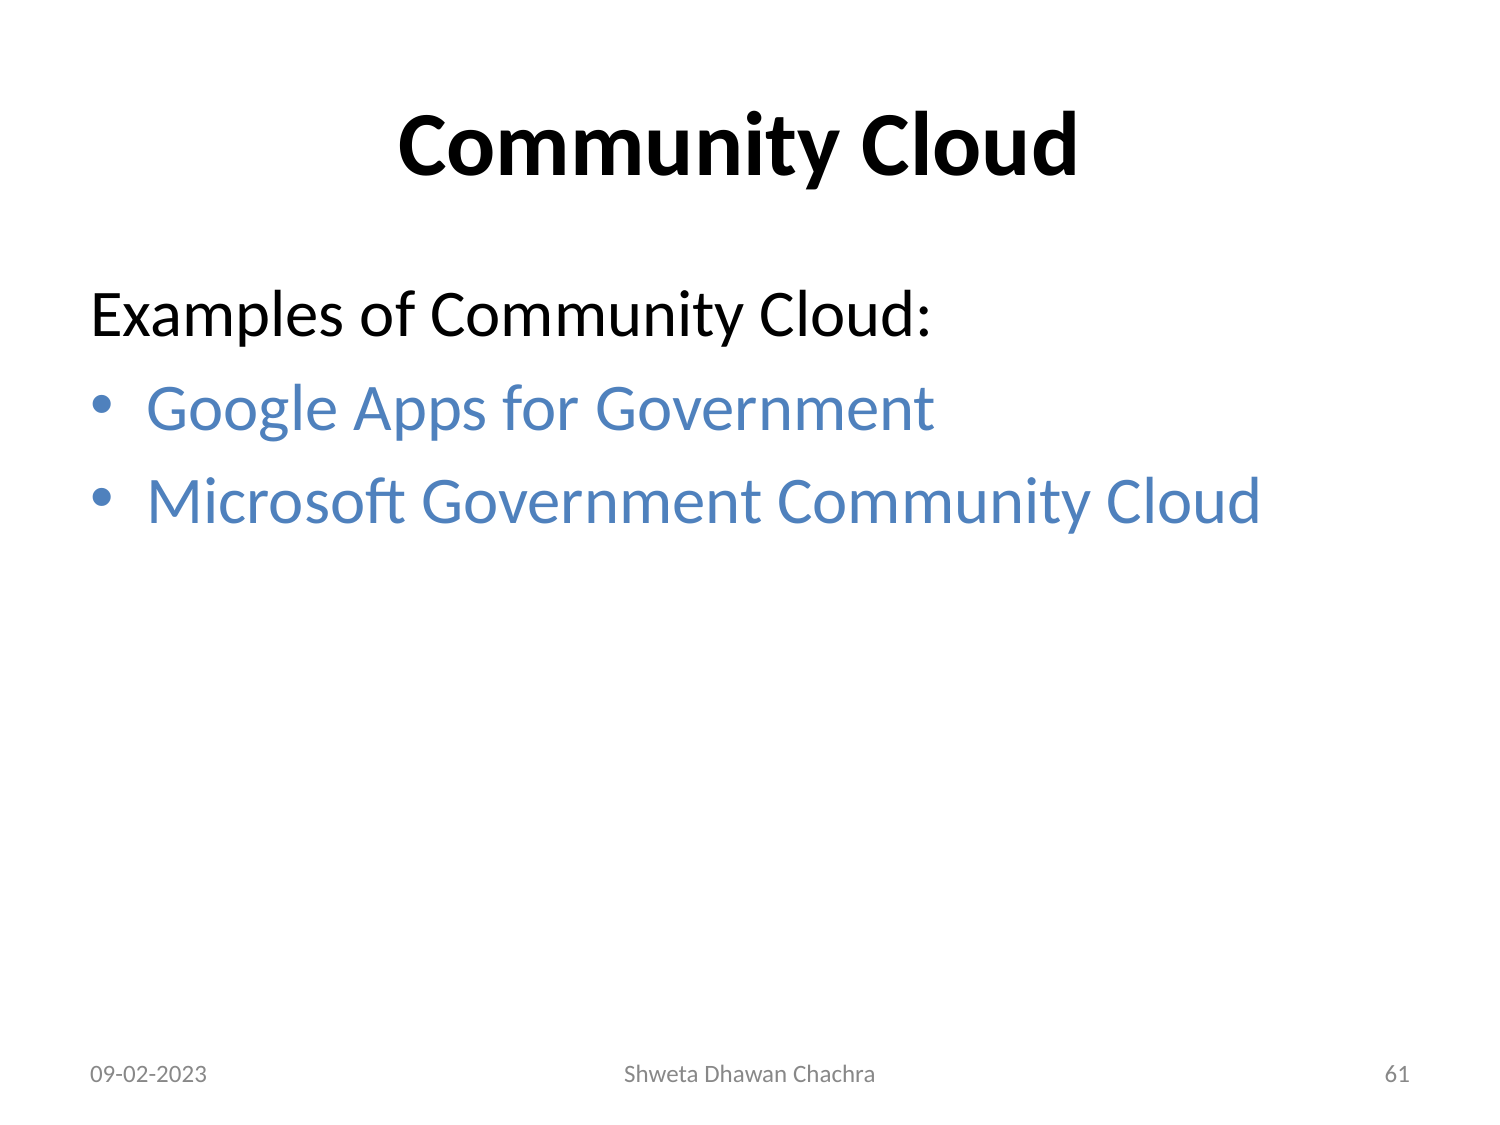

# Community Cloud
Examples of Community Cloud:
Google Apps for Government
Microsoft Government Community Cloud

09-02-2023
Shweta Dhawan Chachra
61